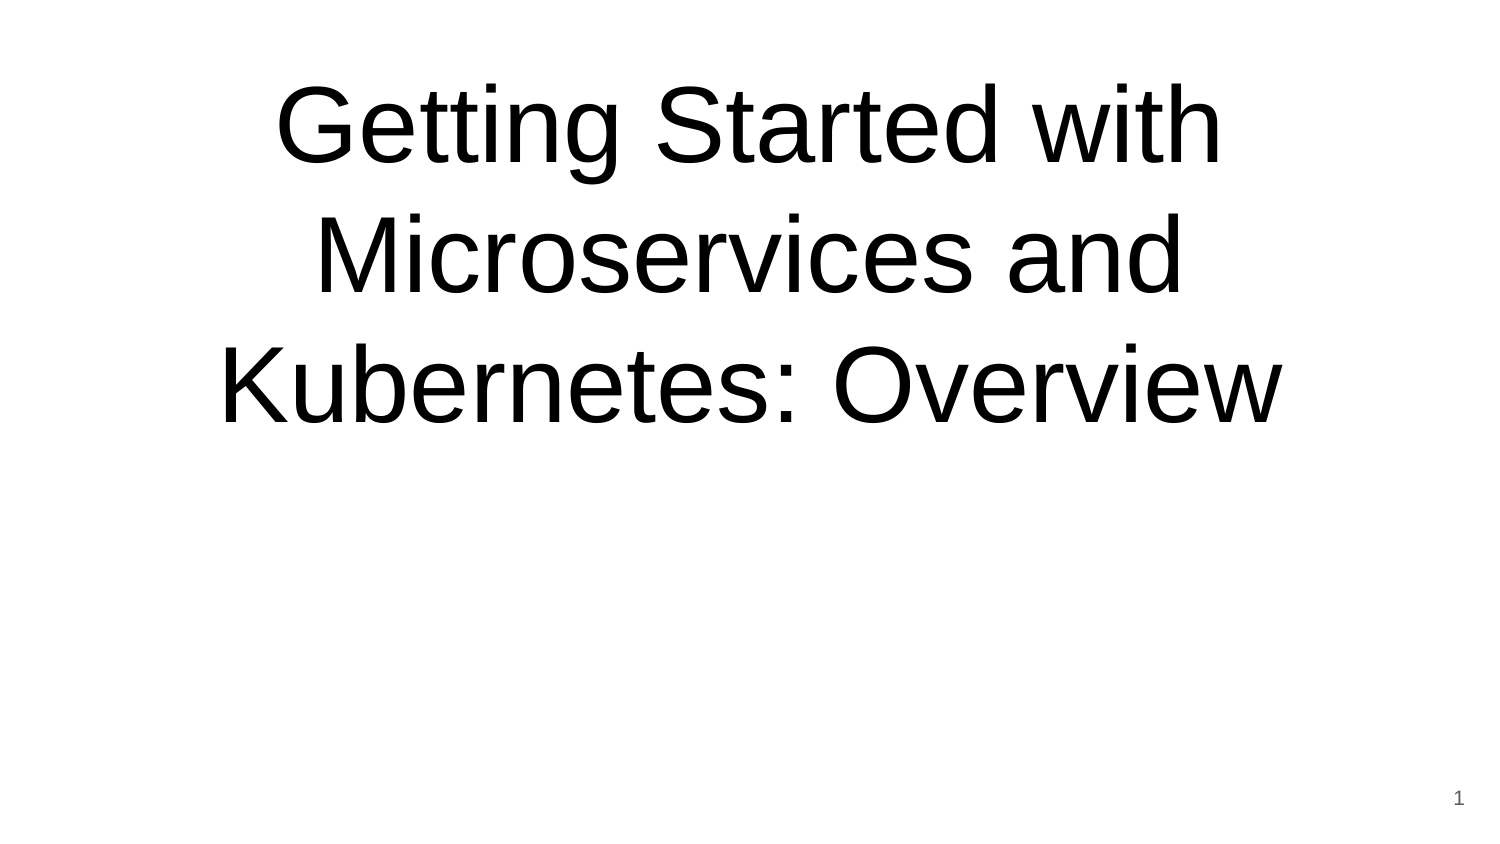

# Getting Started with Microservices and Kubernetes: Overview

1